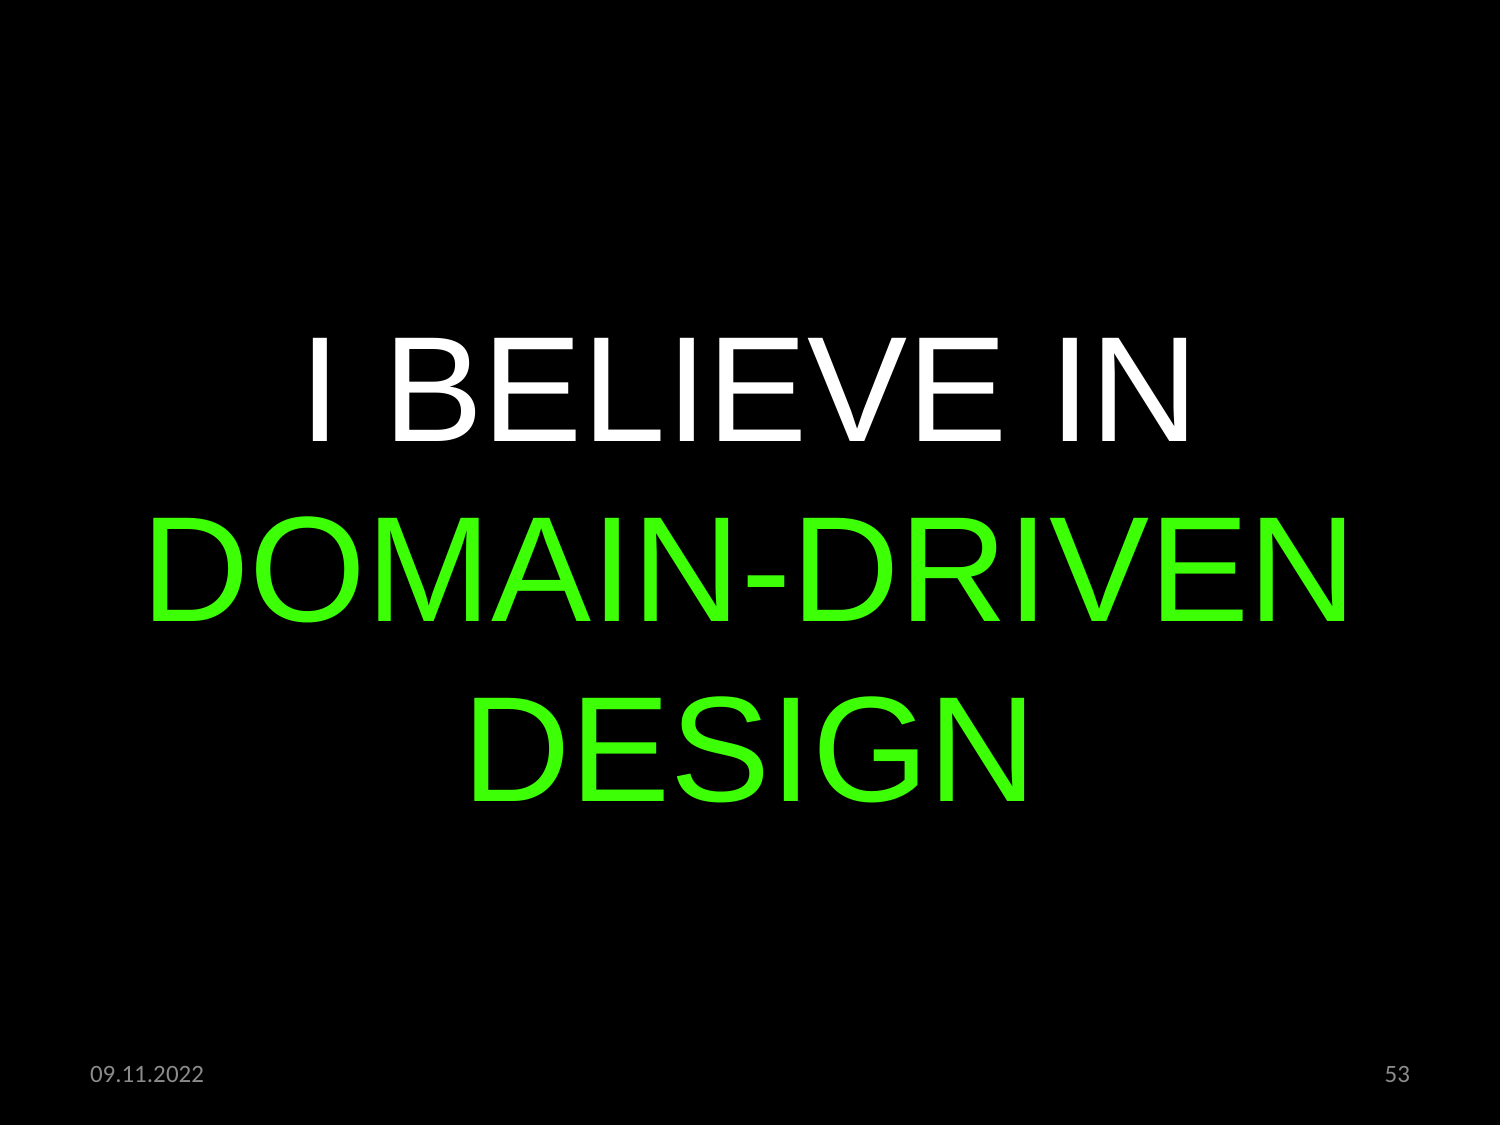

I BELIEVE IN
DOMAIN-DRIVEN DESIGN
09.11.2022
53